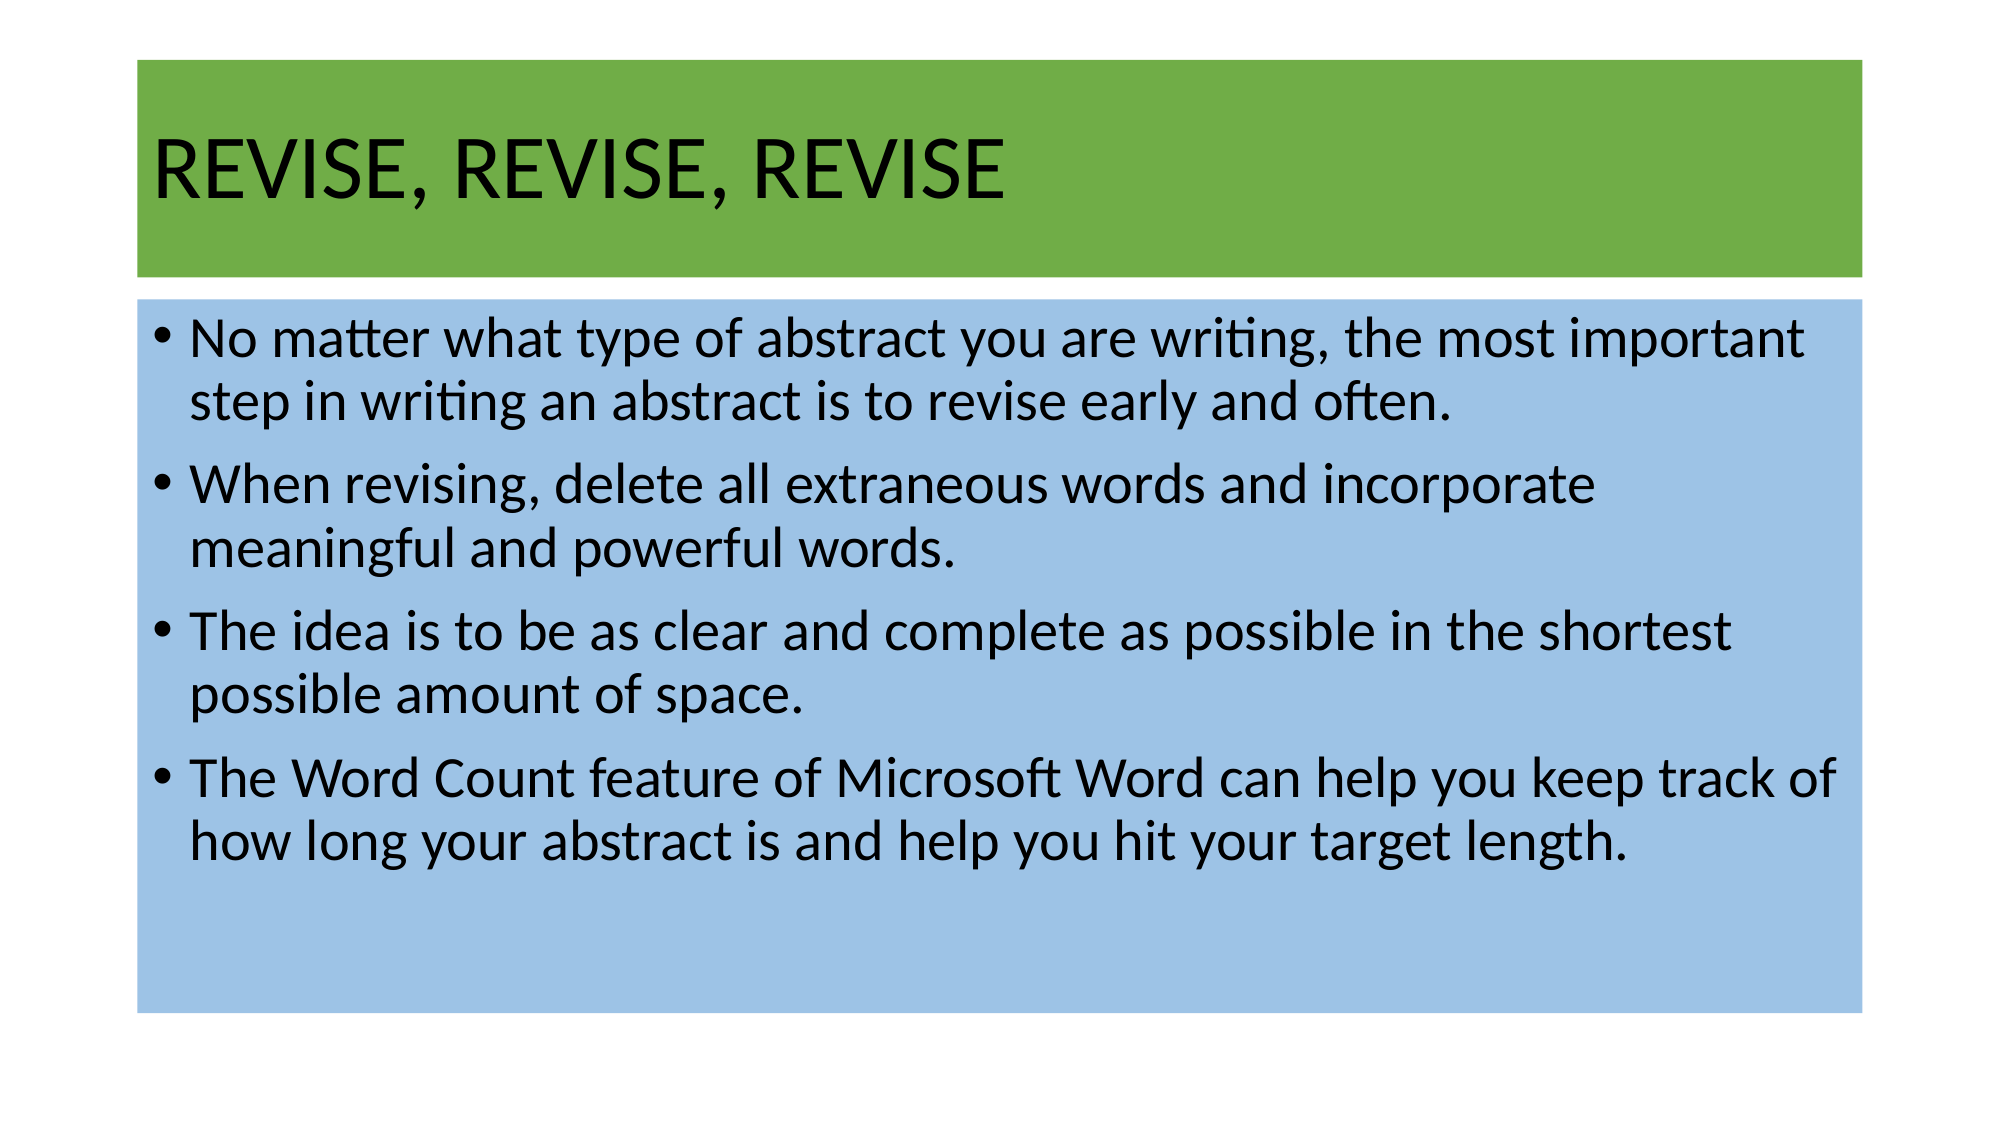

# REVISE, REVISE, REVISE
No matter what type of abstract you are writing, the most important step in writing an abstract is to revise early and often.
When revising, delete all extraneous words and incorporate meaningful and powerful words.
The idea is to be as clear and complete as possible in the shortest possible amount of space.
The Word Count feature of Microsoft Word can help you keep track of how long your abstract is and help you hit your target length.